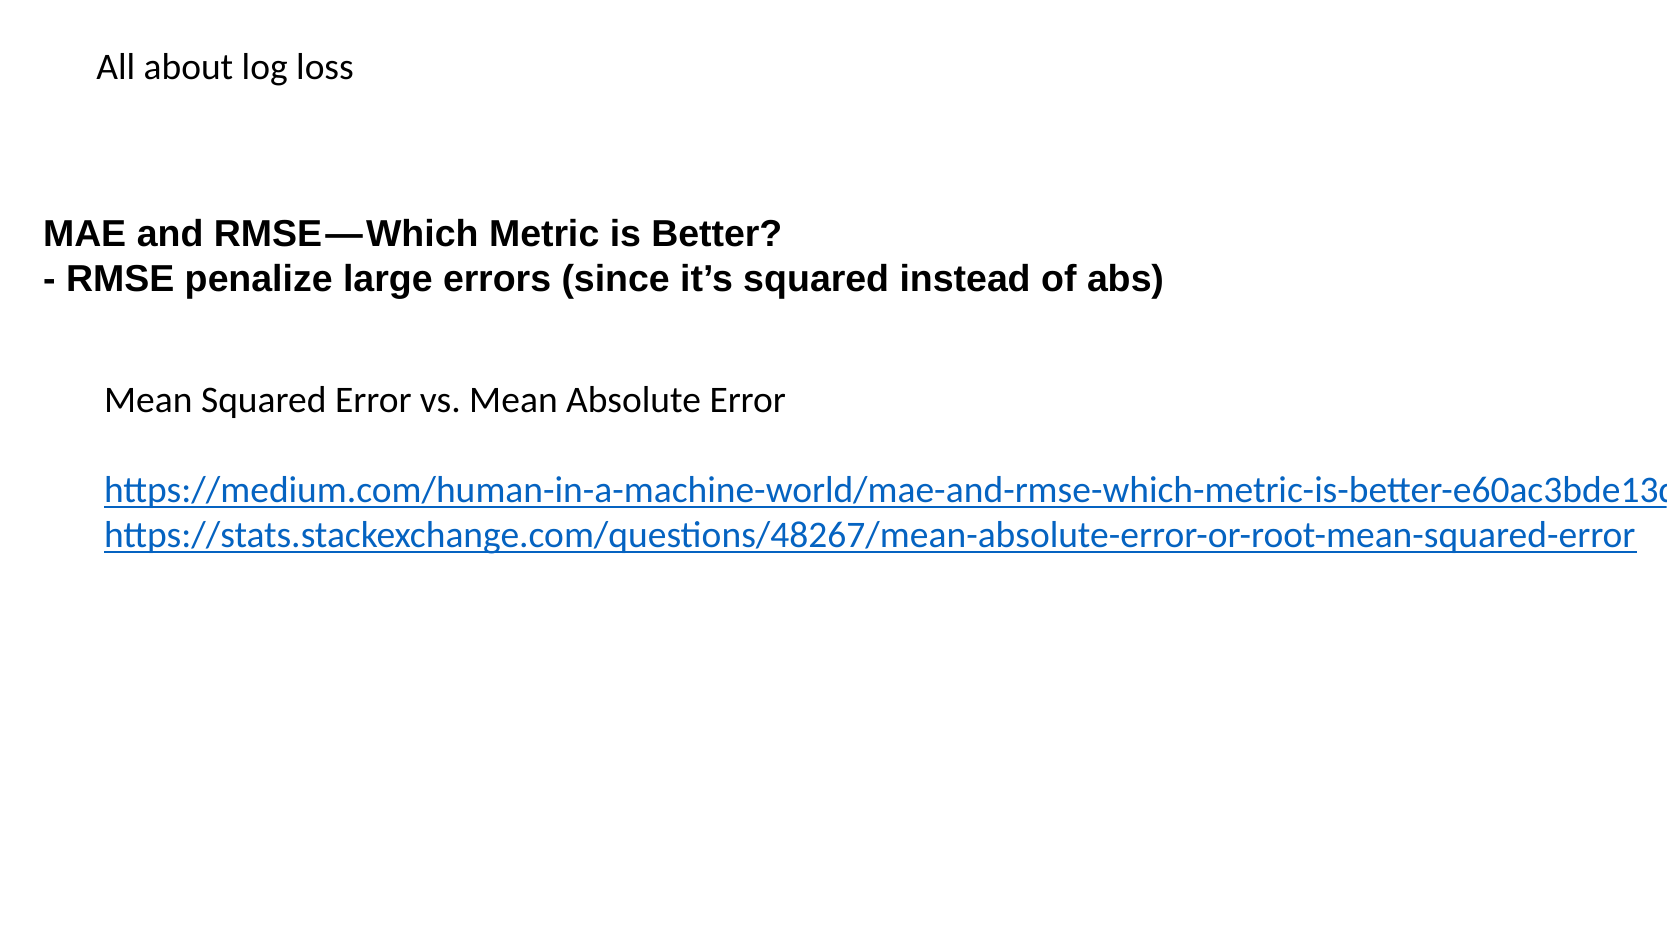

All about log loss
MAE and RMSE — Which Metric is Better?
- RMSE penalize large errors (since it’s squared instead of abs)
Mean Squared Error vs. Mean Absolute Error

https://medium.com/human-in-a-machine-world/mae-and-rmse-which-metric-is-better-e60ac3bde13d
https://stats.stackexchange.com/questions/48267/mean-absolute-error-or-root-mean-squared-error